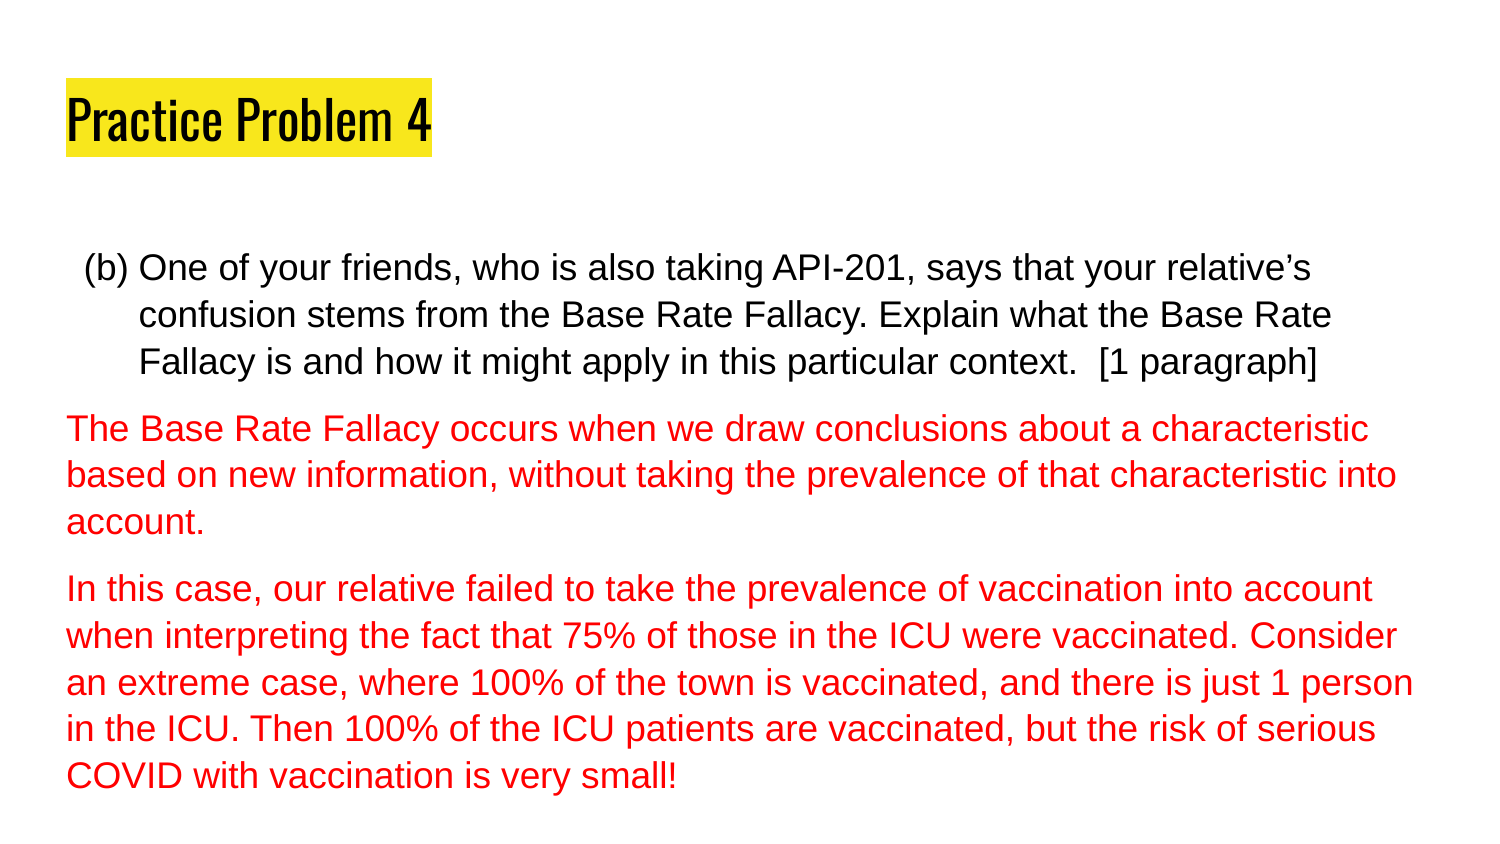

# Practice Problem 4
Jk
One of your friends, who is also taking API-201, says that your relative’s confusion stems from the Base Rate Fallacy. Explain what the Base Rate Fallacy is and how it might apply in this particular context.  [1 paragraph]
The Base Rate Fallacy occurs when we draw conclusions about a characteristic based on new information, without taking the prevalence of that characteristic into account.
In this case, our relative failed to take the prevalence of vaccination into account when interpreting the fact that 75% of those in the ICU were vaccinated. Consider an extreme case, where 100% of the town is vaccinated, and there is just 1 person in the ICU. Then 100% of the ICU patients are vaccinated, but the risk of serious COVID with vaccination is very small!